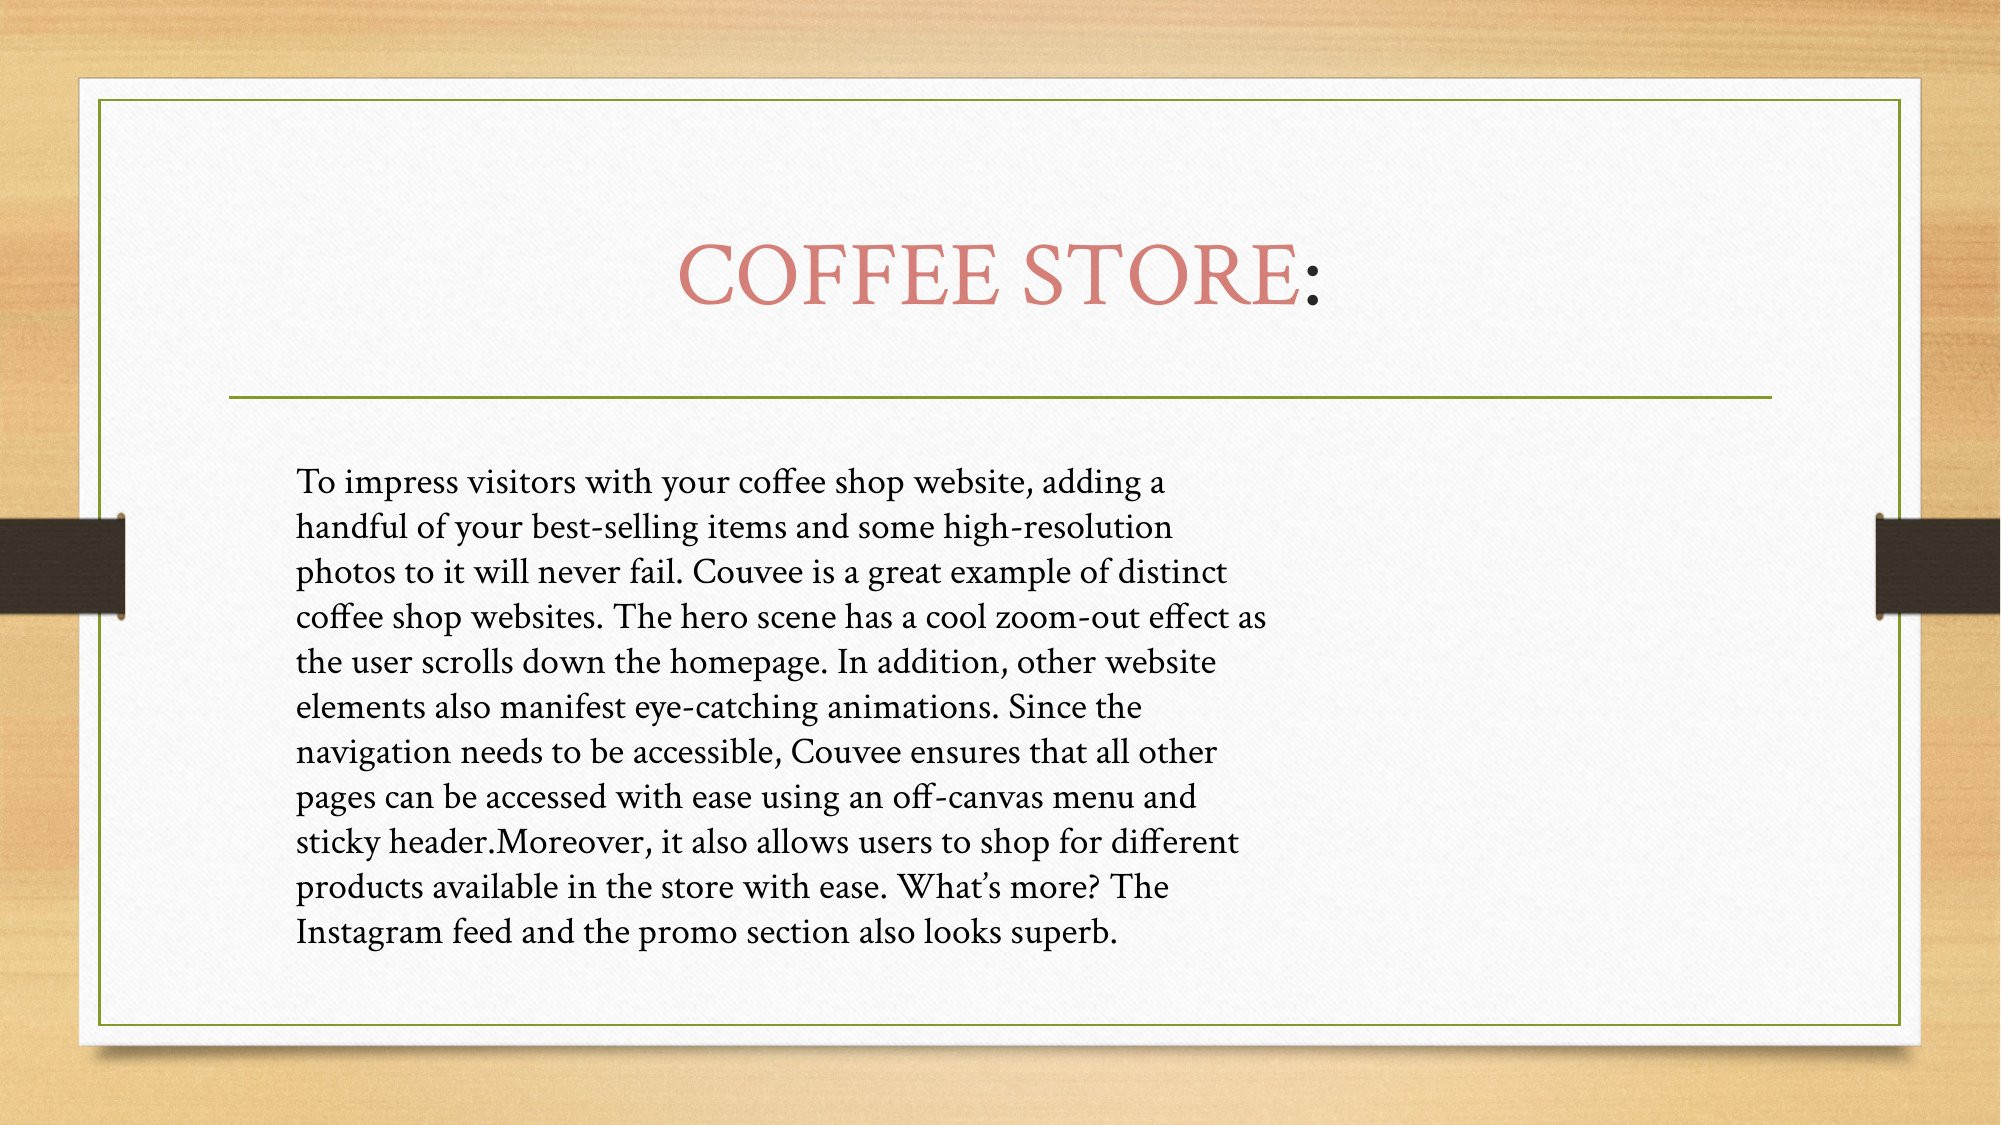

# COFFEE STORE:
To impress visitors with your coffee shop website, adding a handful of your best-selling items and some high-resolution photos to it will never fail. Couvee is a great example of distinct coffee shop websites. The hero scene has a cool zoom-out effect as the user scrolls down the homepage. In addition, other website elements also manifest eye-catching animations. Since the navigation needs to be accessible, Couvee ensures that all other pages can be accessed with ease using an off-canvas menu and sticky header.Moreover, it also allows users to shop for different products available in the store with ease. What’s more? The Instagram feed and the promo section also looks superb.